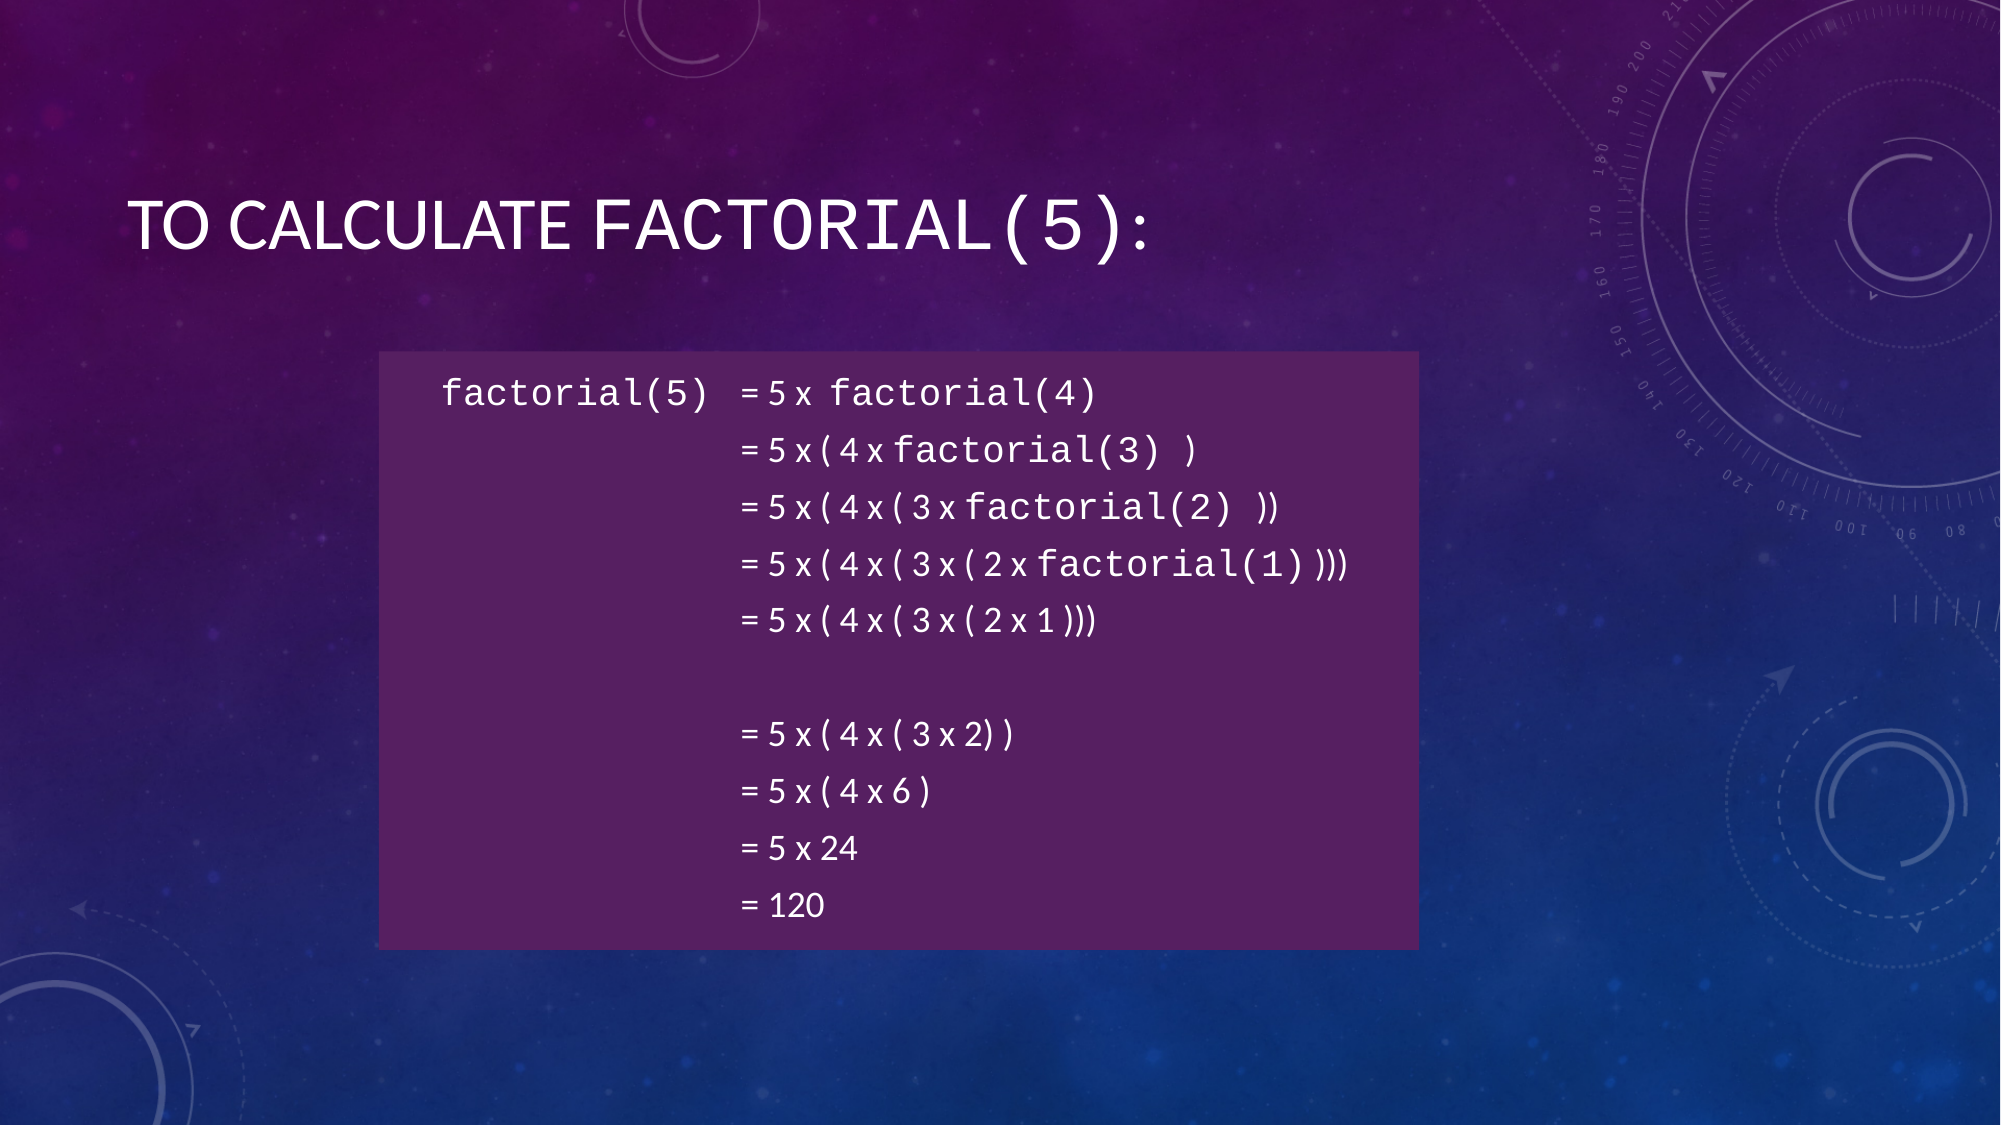

# to calculate factorial(5):
	factorial(5)	= 5 x  factorial(4)
             		= 5 x ( 4 x factorial(3) )
              		= 5 x ( 4 x ( 3 x factorial(2) ))
              		= 5 x ( 4 x ( 3 x ( 2 x factorial(1) )))
              		= 5 x ( 4 x ( 3 x ( 2 x 1 )))

              		= 5 x ( 4 x ( 3 x 2) )
              		= 5 x ( 4 x 6 )
              		= 5 x 24
              		= 120